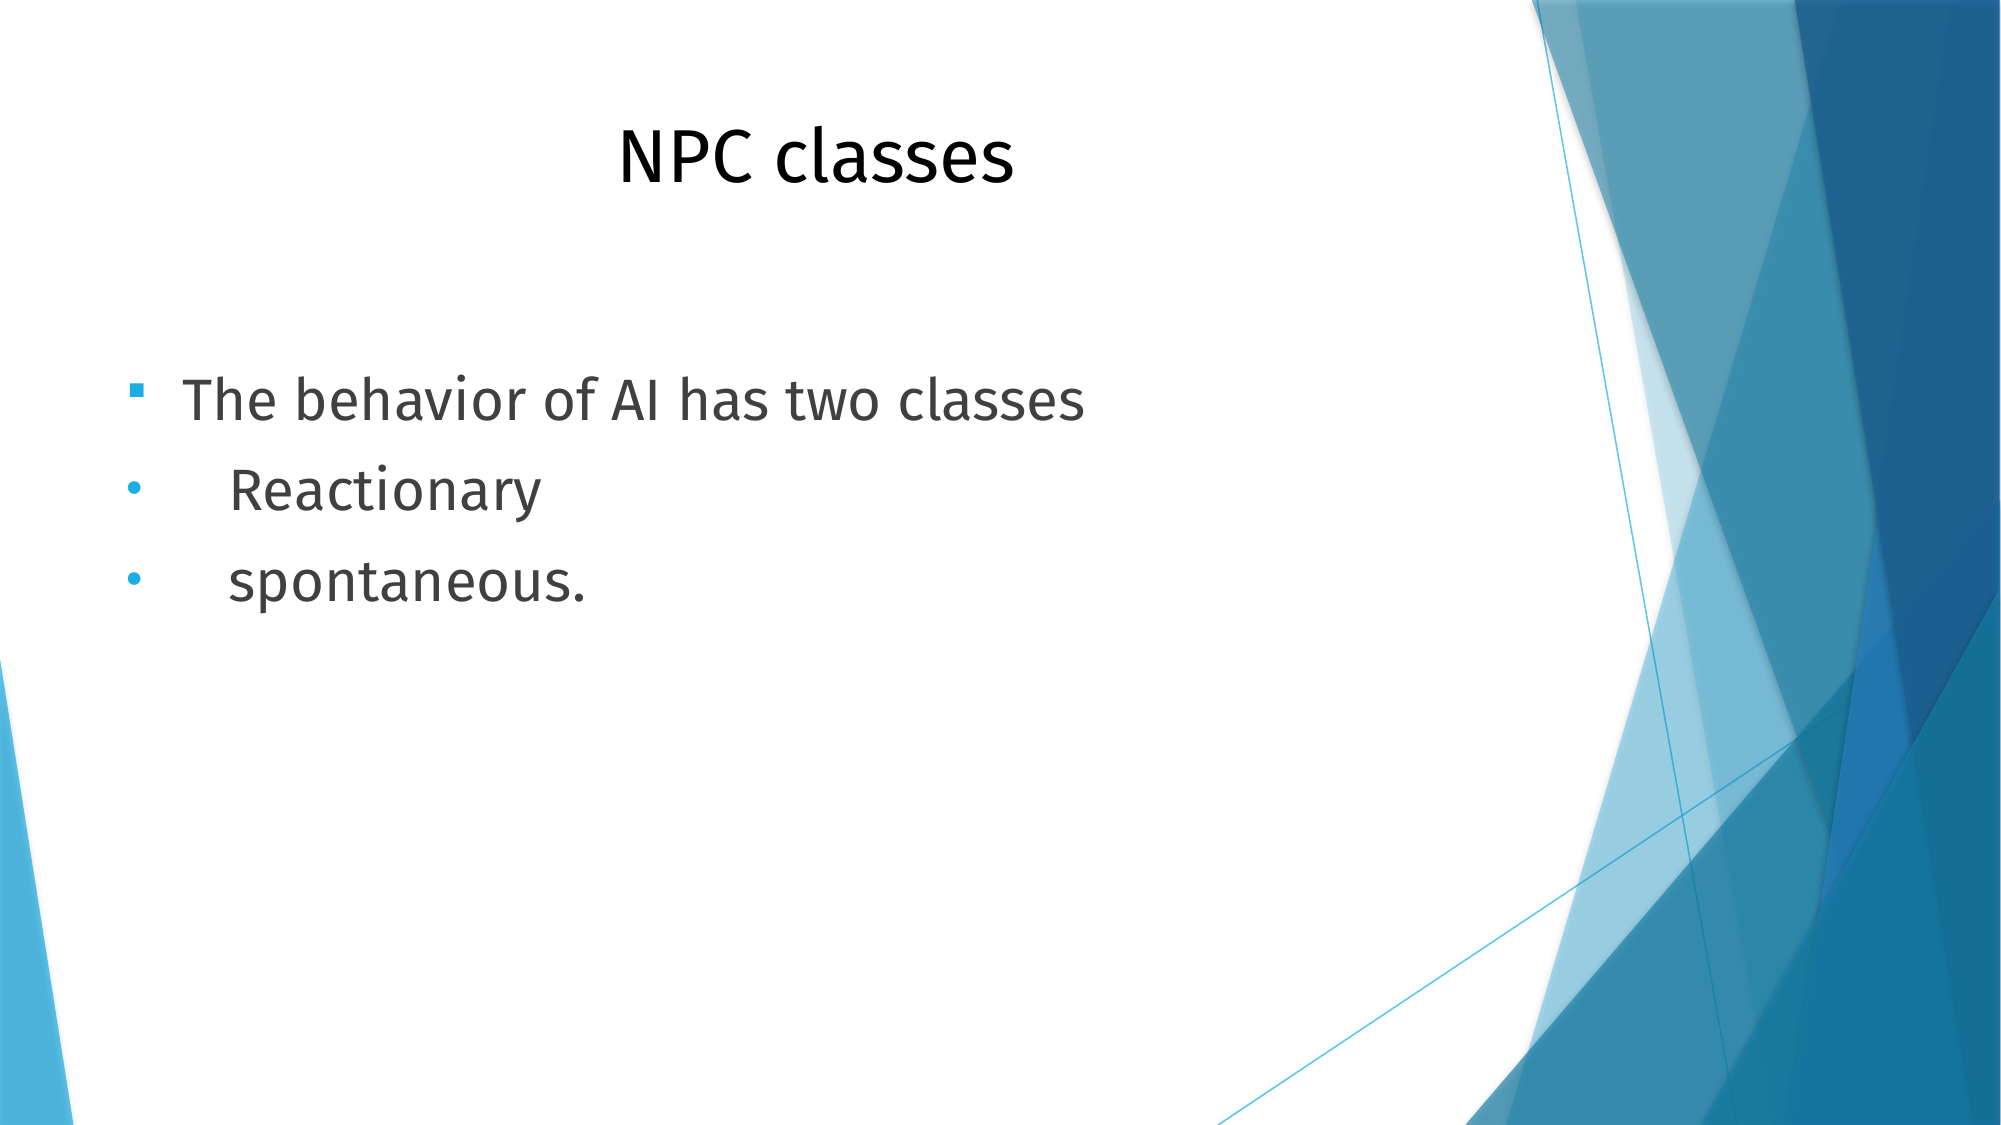

# NPC classes
The behavior of AI has two classes
   Reactionary
   spontaneous.